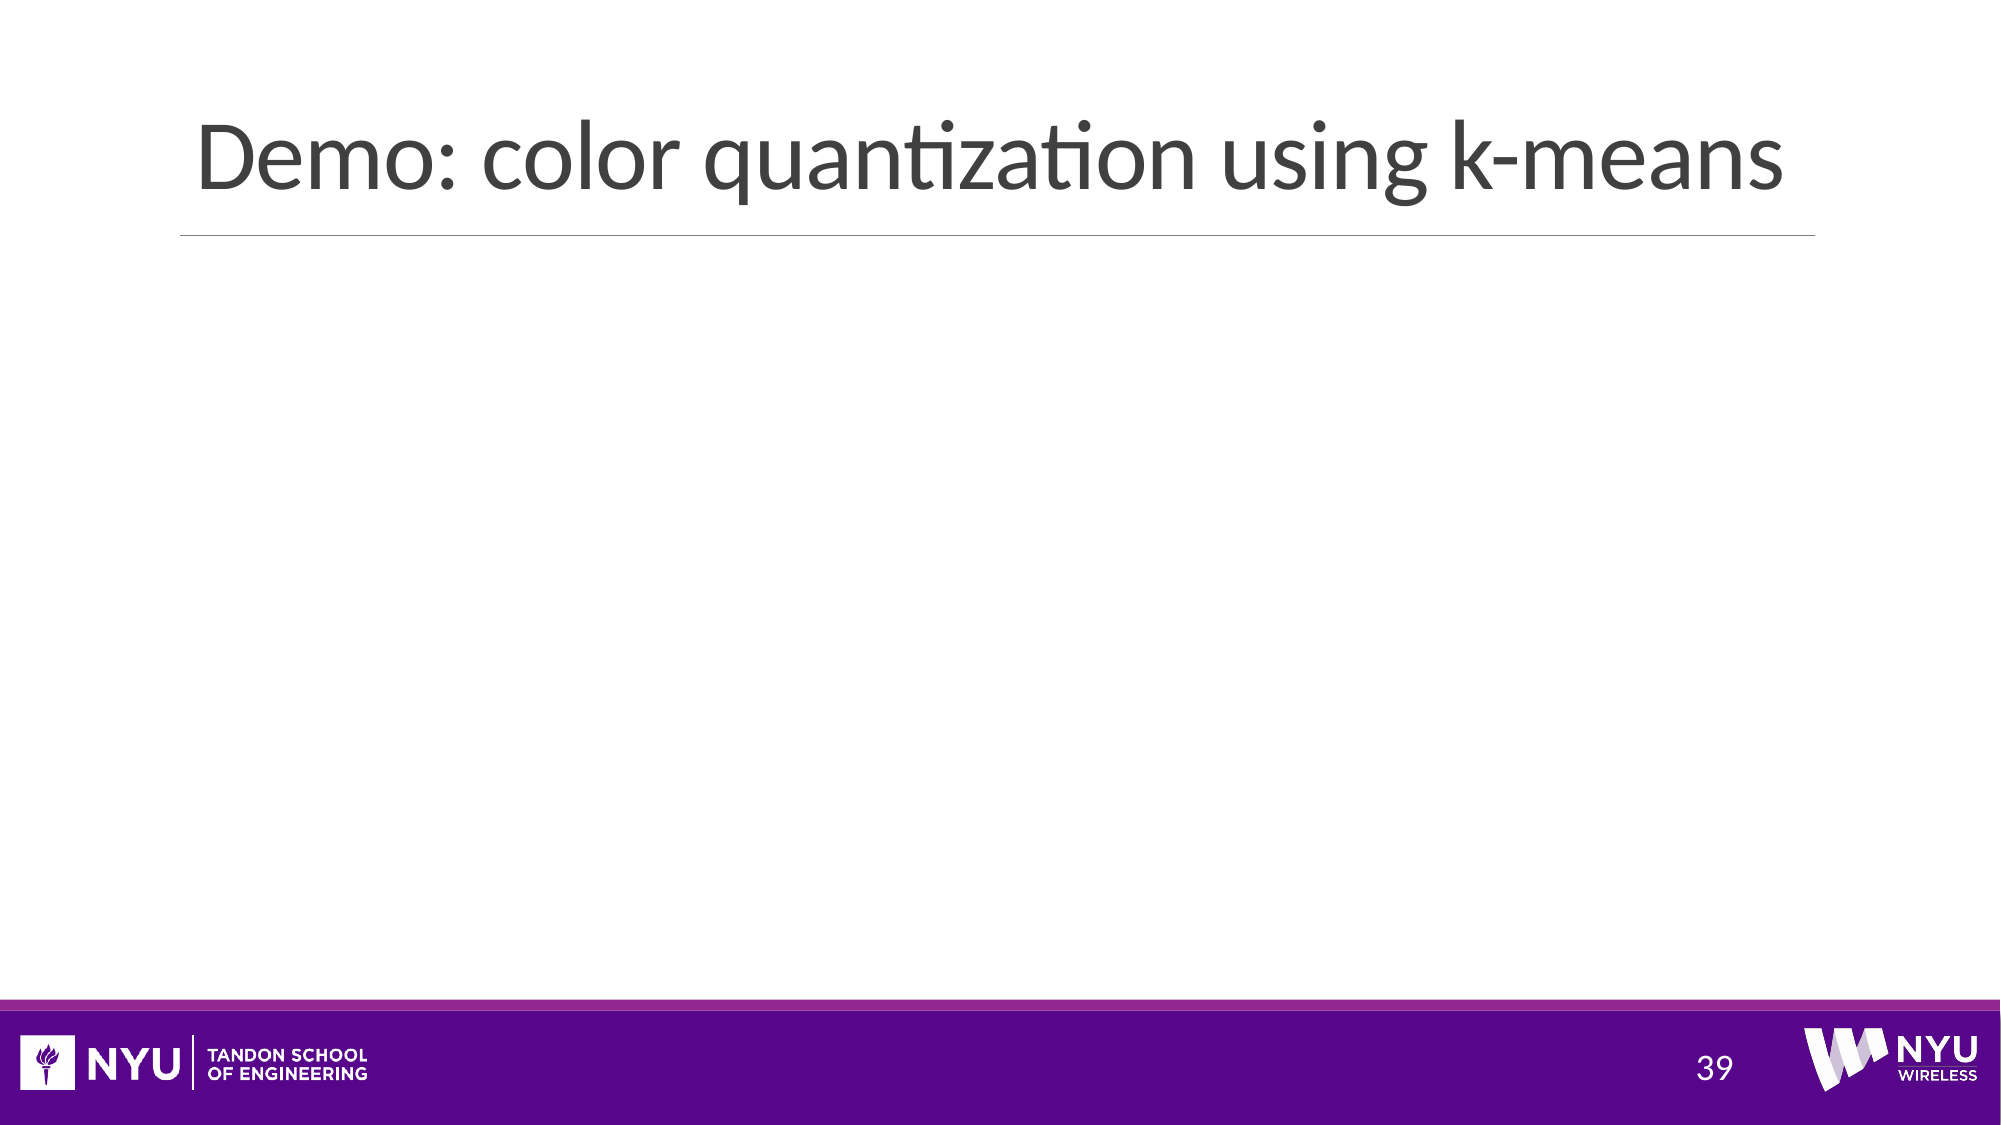

# Demo: color quantization using k-means

39